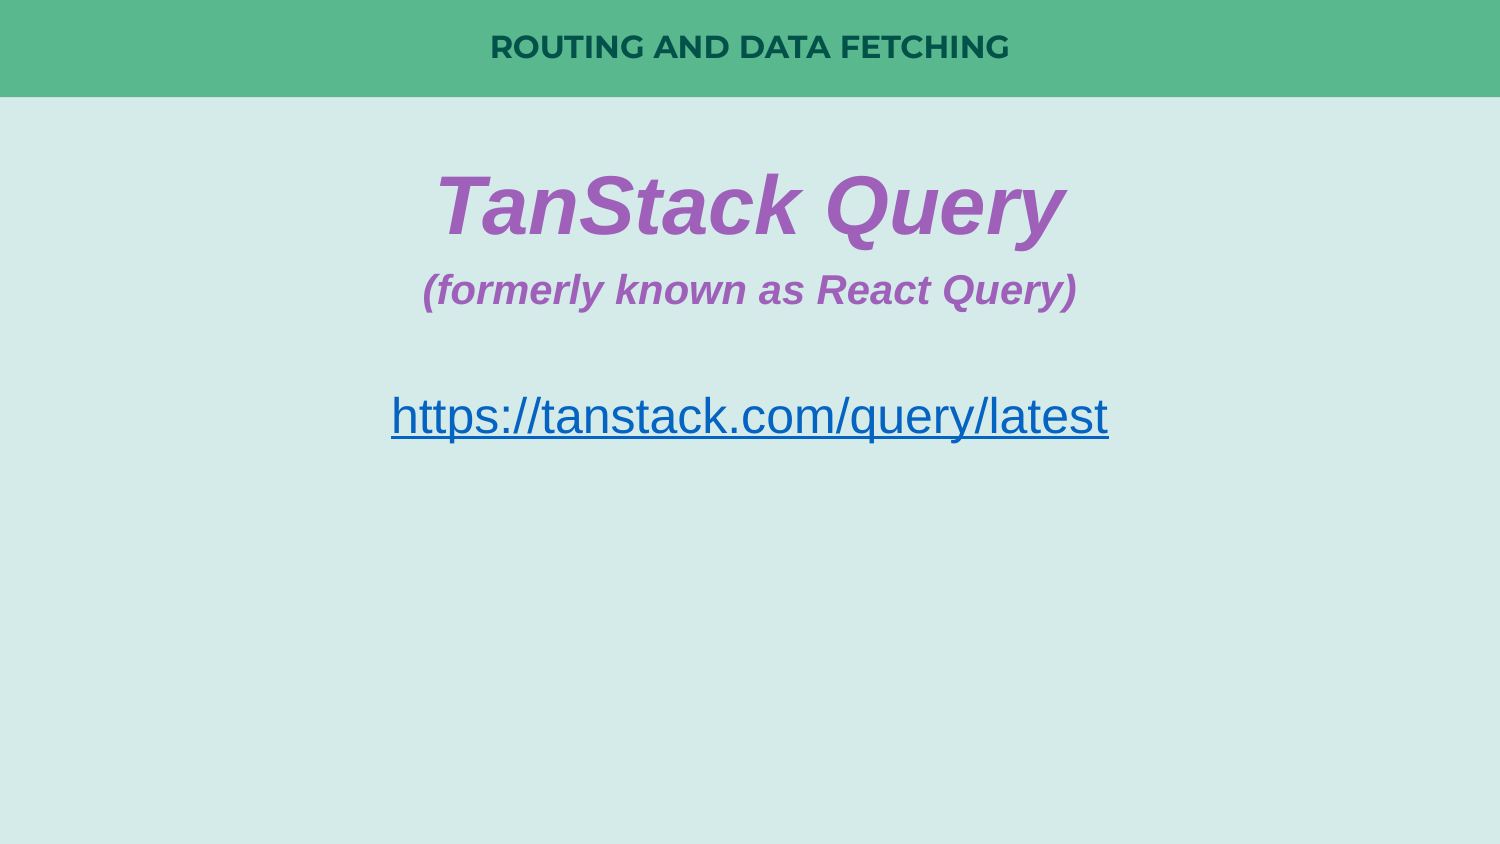

# Routing and Data Fetching
TanStack Query
(formerly known as React Query)

https://tanstack.com/query/latest